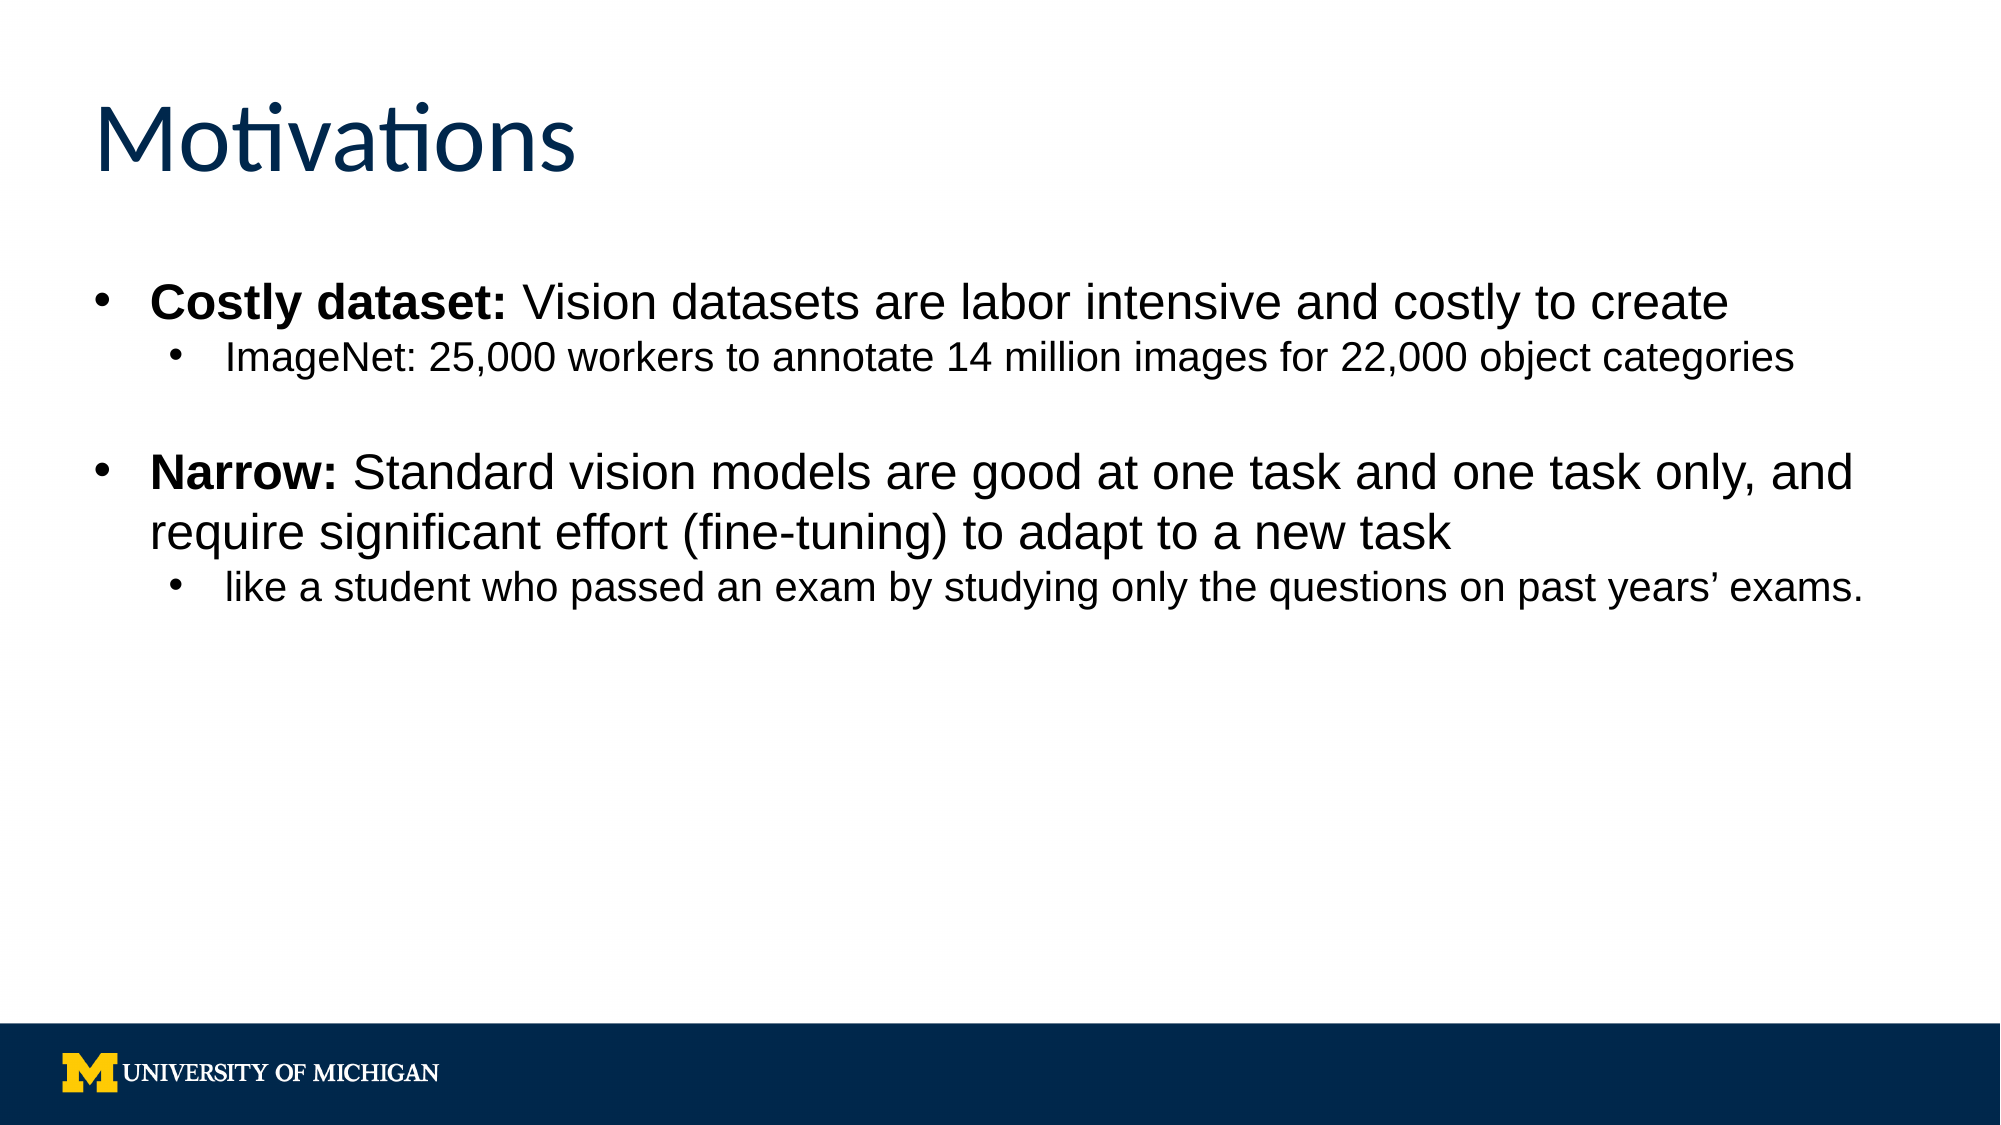

# Motivations
Costly dataset: Vision datasets are labor intensive and costly to create
ImageNet: 25,000 workers to annotate 14 million images for 22,000 object categories

Narrow: Standard vision models are good at one task and one task only, and require significant effort (fine-tuning) to adapt to a new task
like a student who passed an exam by studying only the questions on past years’ exams.